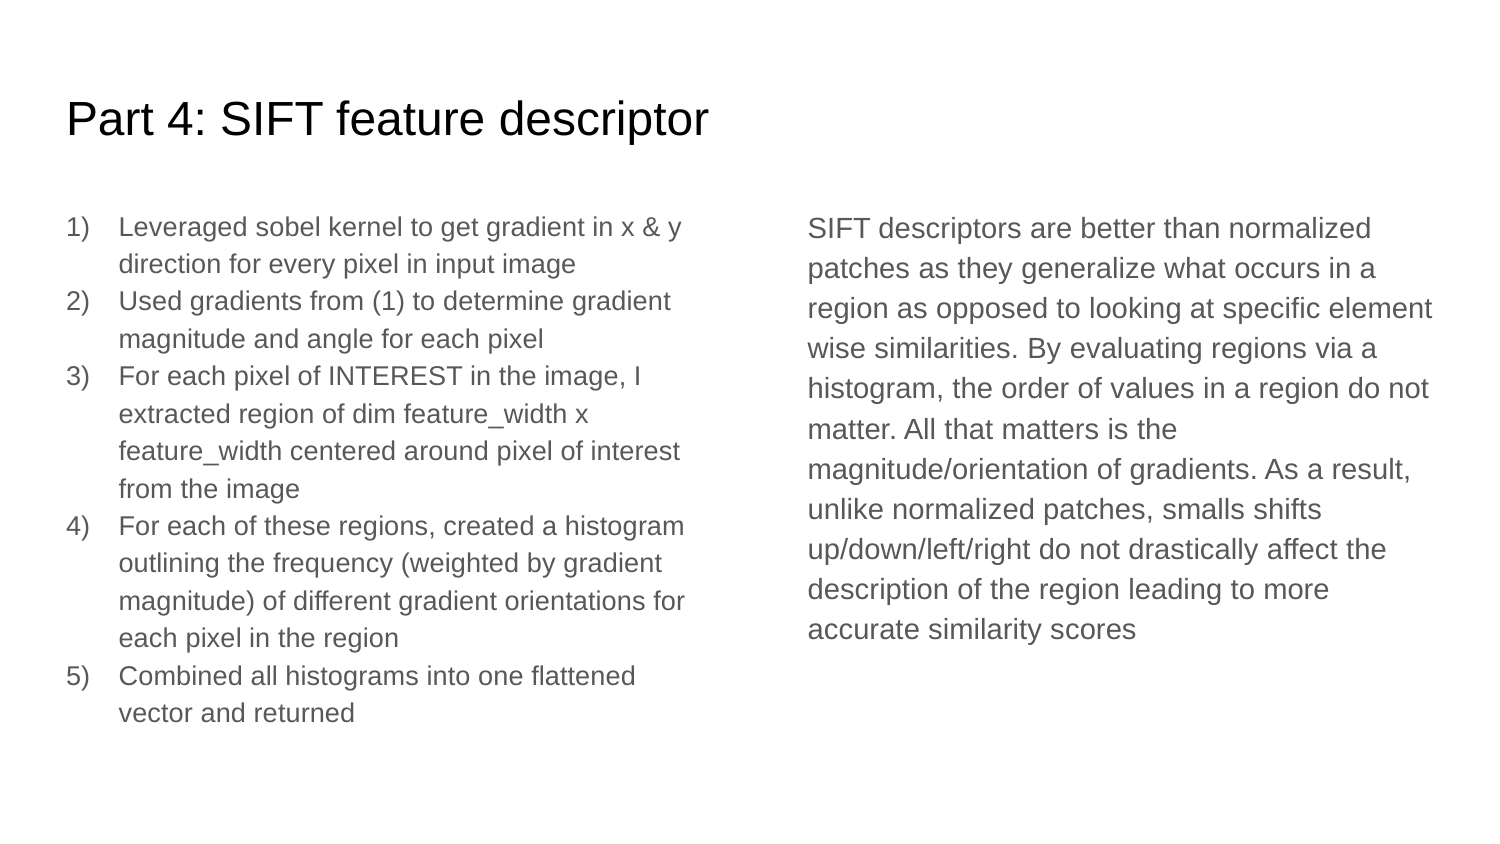

# Part 4: SIFT feature descriptor
Leveraged sobel kernel to get gradient in x & y direction for every pixel in input image
Used gradients from (1) to determine gradient magnitude and angle for each pixel
For each pixel of INTEREST in the image, I extracted region of dim feature_width x feature_width centered around pixel of interest from the image
For each of these regions, created a histogram outlining the frequency (weighted by gradient magnitude) of different gradient orientations for each pixel in the region
Combined all histograms into one flattened vector and returned

SIFT descriptors are better than normalized patches as they generalize what occurs in a region as opposed to looking at specific element wise similarities. By evaluating regions via a histogram, the order of values in a region do not matter. All that matters is the magnitude/orientation of gradients. As a result, unlike normalized patches, smalls shifts up/down/left/right do not drastically affect the description of the region leading to more accurate similarity scores